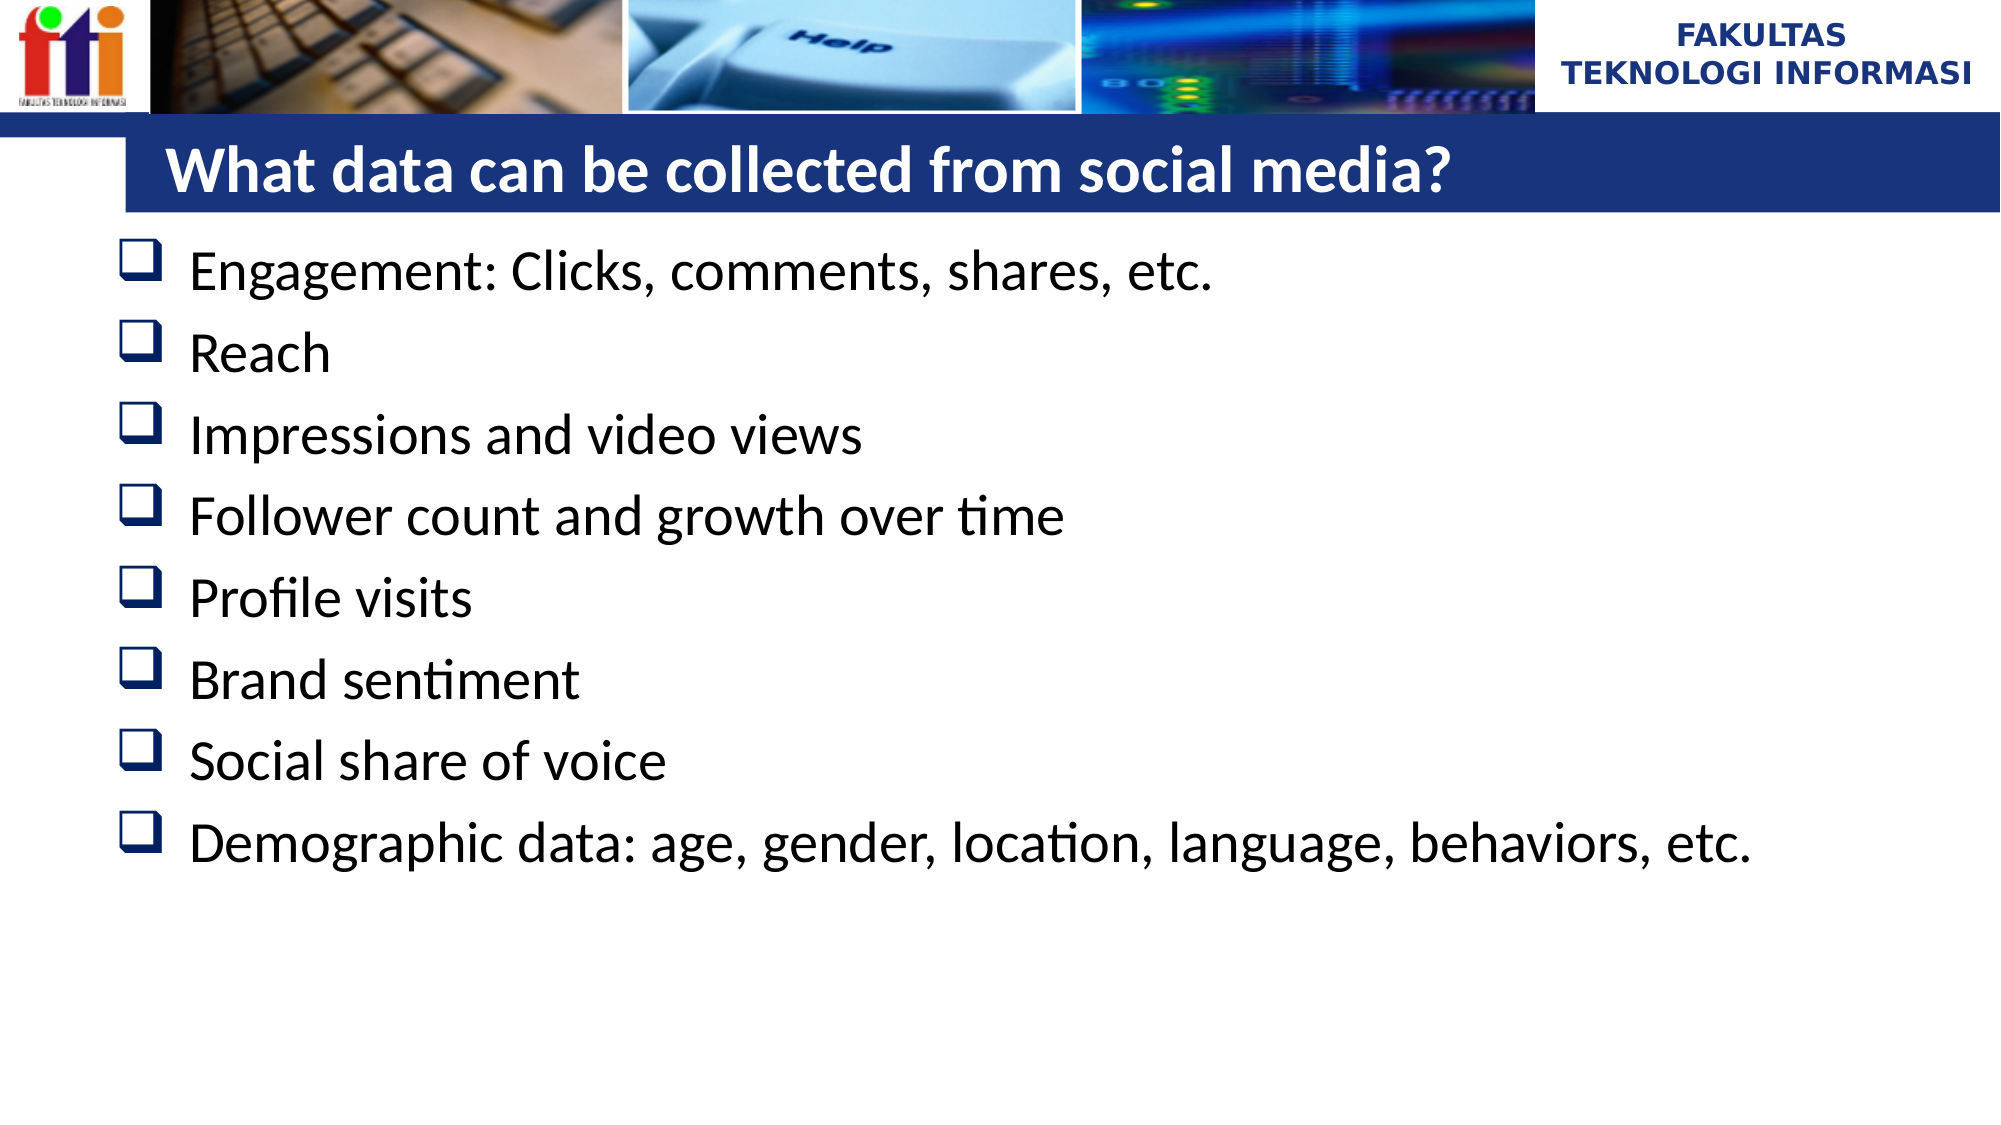

# What data can be collected from social media?
Engagement: Clicks, comments, shares, etc.
Reach
Impressions and video views
Follower count and growth over time
Profile visits
Brand sentiment
Social share of voice
Demographic data: age, gender, location, language, behaviors, etc.